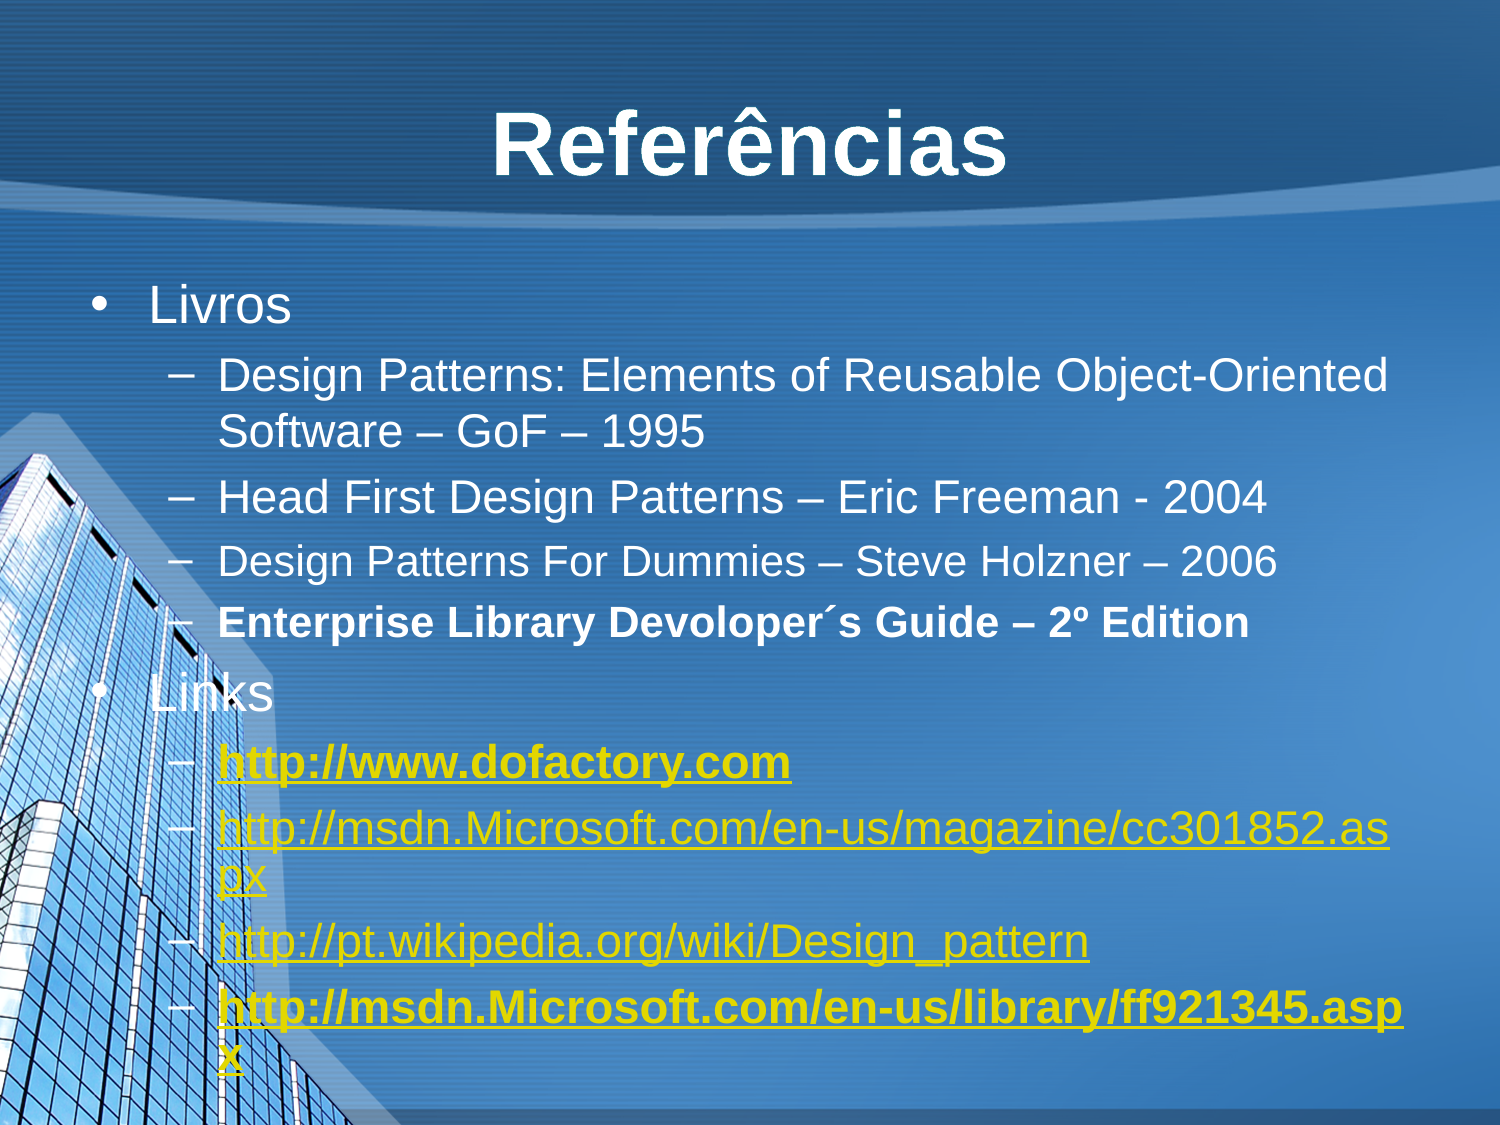

# Referências
Livros
Design Patterns: Elements of Reusable Object-Oriented Software – GoF – 1995
Head First Design Patterns – Eric Freeman - 2004
Design Patterns For Dummies – Steve Holzner – 2006
Enterprise Library Devoloper´s Guide – 2º Edition
Links
http://www.dofactory.com
http://msdn.Microsoft.com/en-us/magazine/cc301852.aspx
http://pt.wikipedia.org/wiki/Design_pattern
http://msdn.Microsoft.com/en-us/library/ff921345.aspx